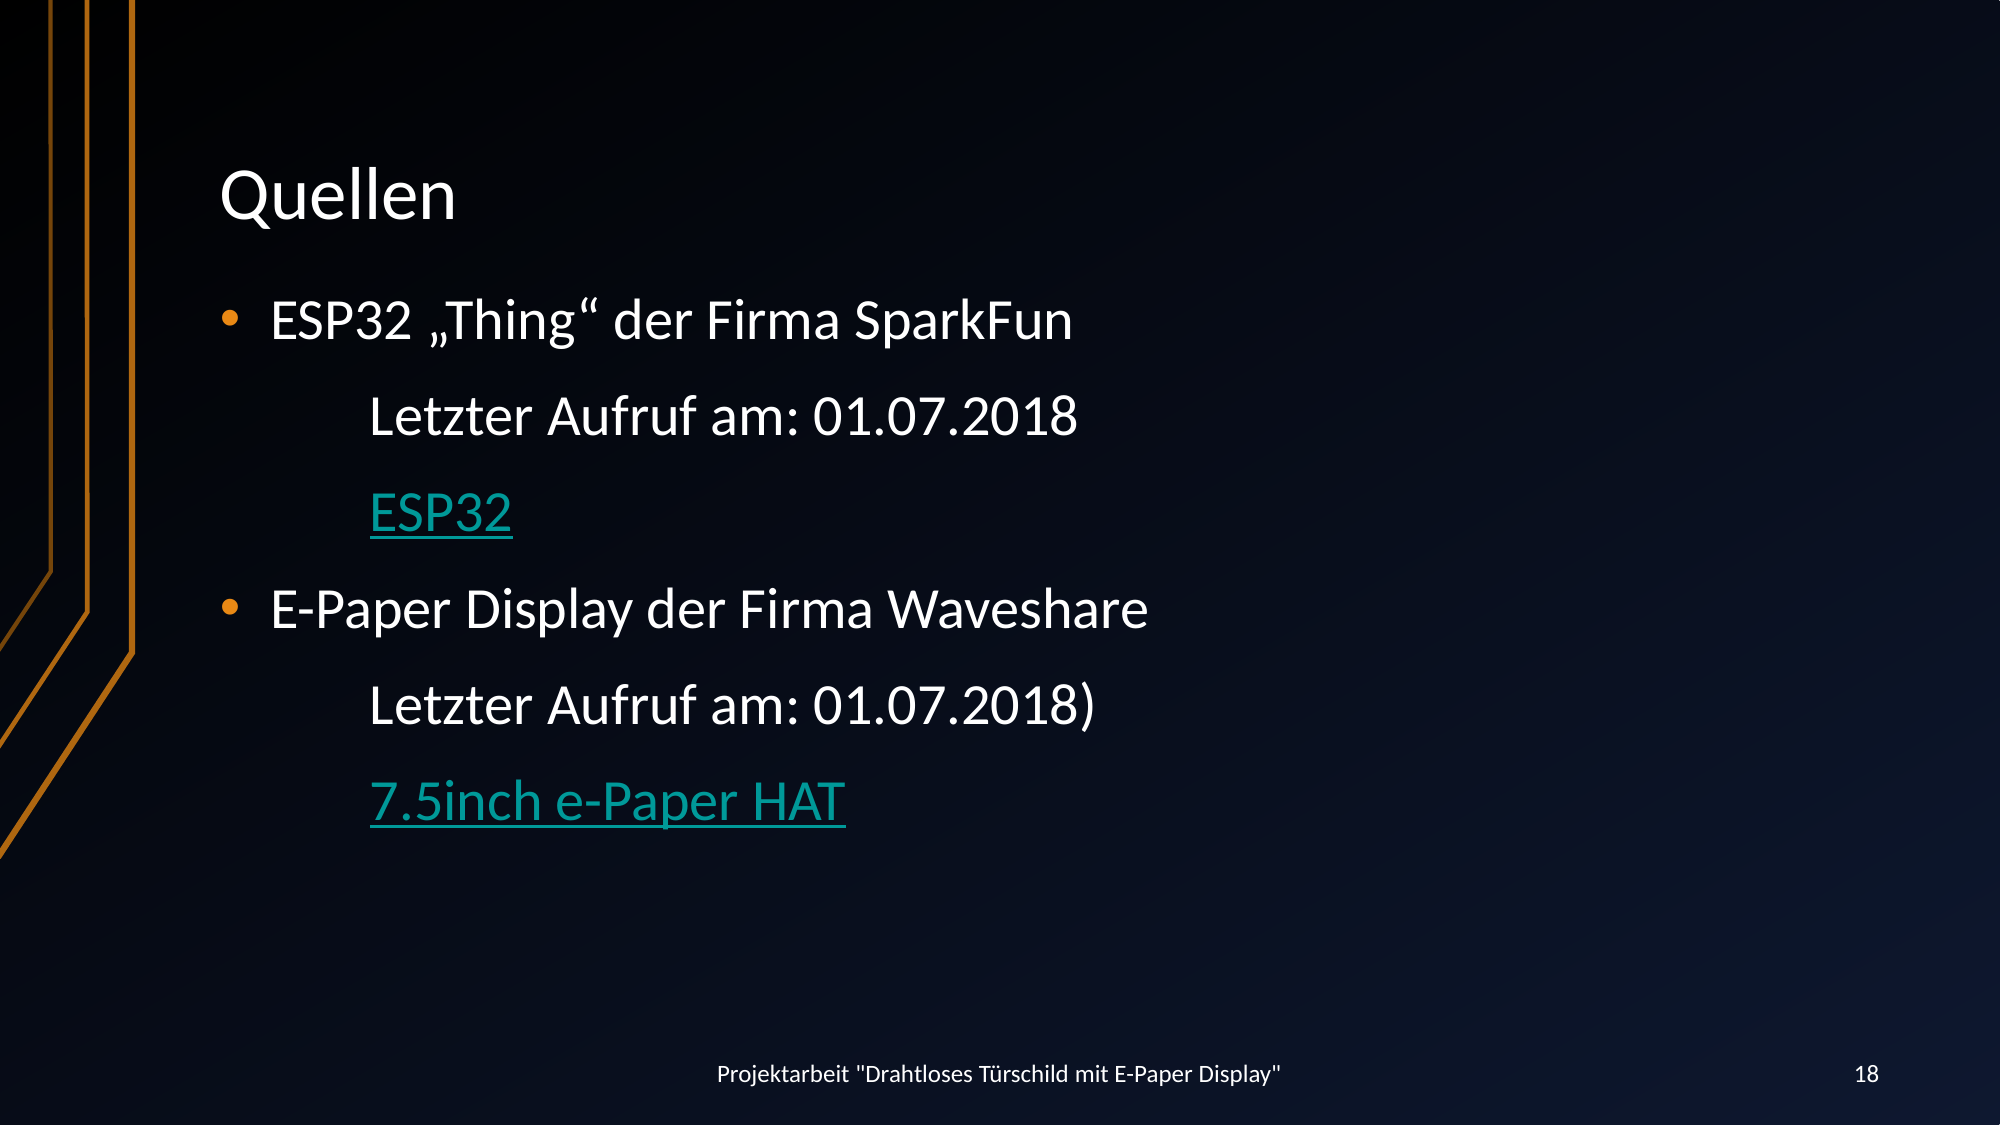

# Quellen
ESP32 „Thing“ der Firma SparkFun
	Letzter Aufruf am: 01.07.2018
	ESP32
E-Paper Display der Firma Waveshare
	Letzter Aufruf am: 01.07.2018)
	7.5inch e-Paper HAT

Projektarbeit "Drahtloses Türschild mit E-Paper Display"
18